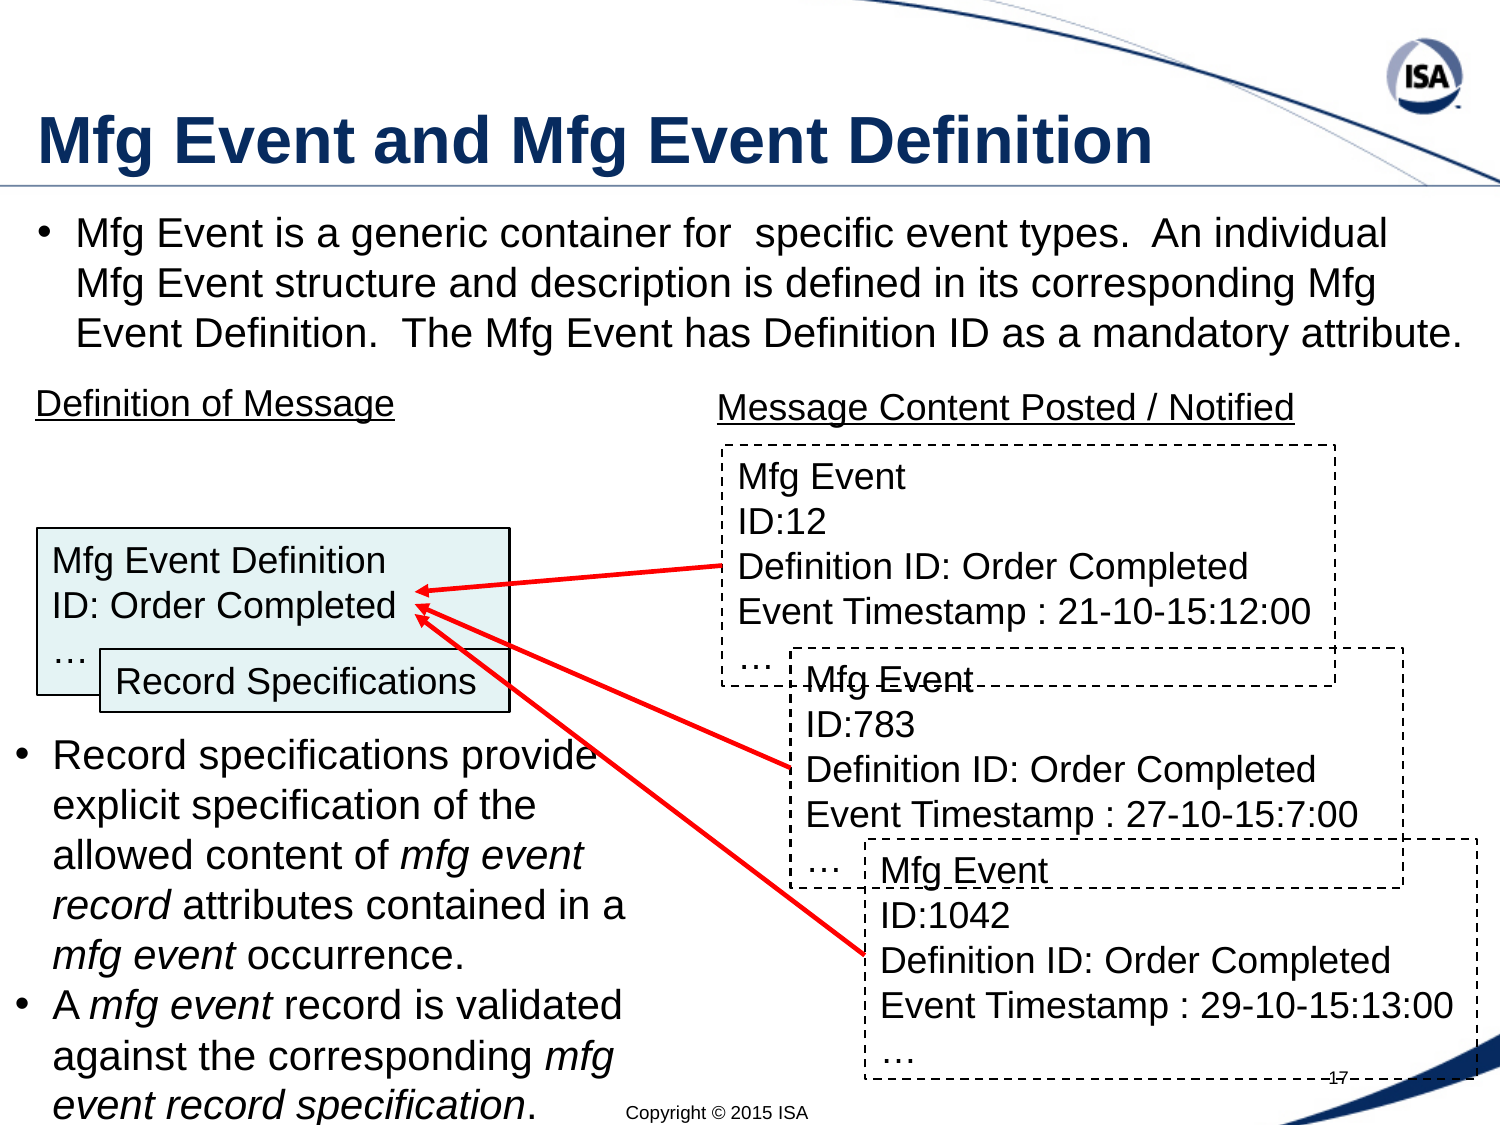

# Mfg Event and Mfg Event Definition
Mfg Event is a generic container for  specific event types.  An individual Mfg Event structure and description is defined in its corresponding Mfg Event Definition.  The Mfg Event has Definition ID as a mandatory attribute.
Definition of Message
Message Content Posted / Notified
Mfg Event
ID:12
Definition ID: Order Completed
Event Timestamp : 21-10-15:12:00
…
Mfg Event Definition
ID: Order Completed
…
Mfg Event
ID:783
Definition ID: Order Completed
Event Timestamp : 27-10-15:7:00
…
Record Specifications
Record specifications provide explicit specification of the allowed content of mfg event record attributes contained in a mfg event occurrence.
A mfg event record is validated against the corresponding mfg event record specification.
Mfg Event
ID:1042
Definition ID: Order Completed
Event Timestamp : 29-10-15:13:00
…
Copyright © 2015 ISA